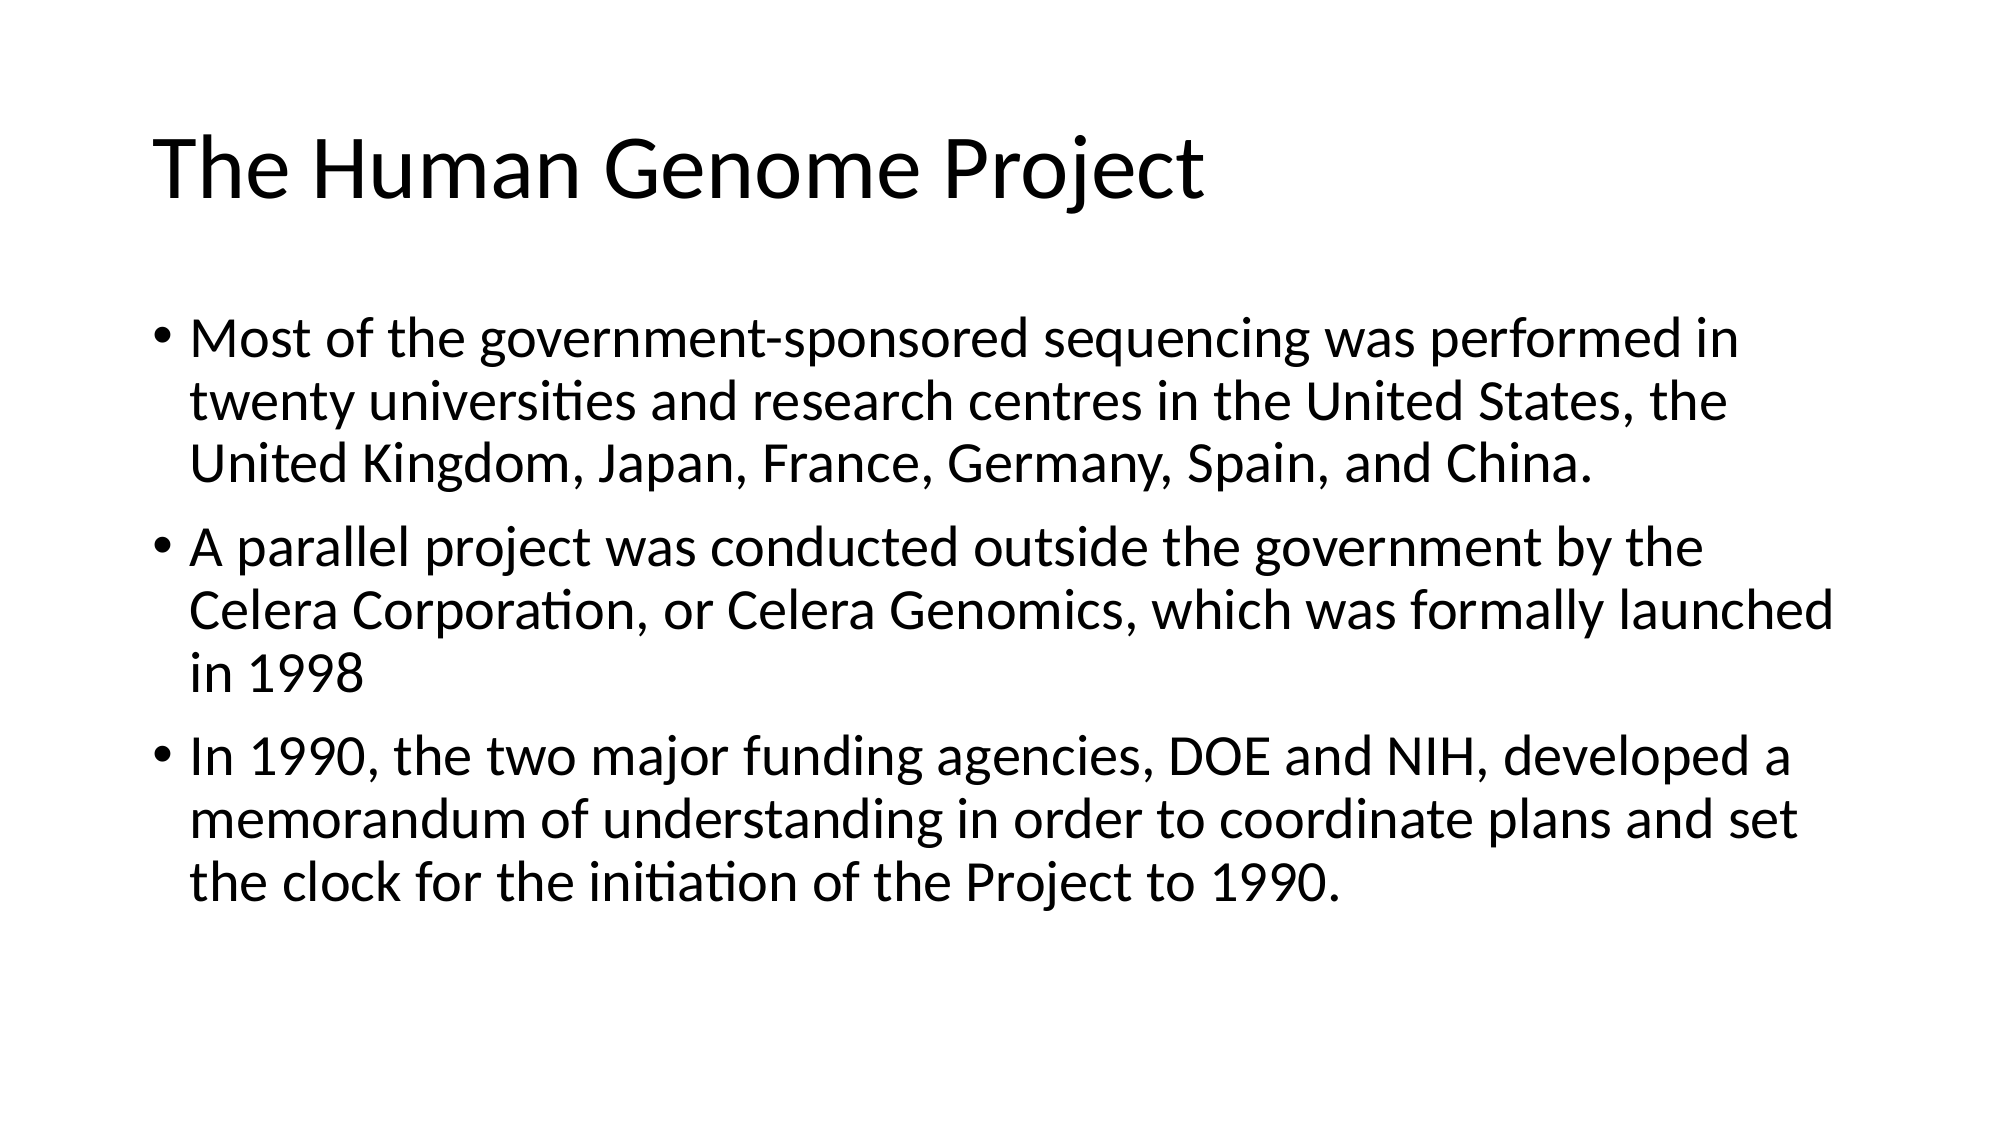

# The Human Genome Project
Most of the government-sponsored sequencing was performed in twenty universities and research centres in the United States, the United Kingdom, Japan, France, Germany, Spain, and China.
A parallel project was conducted outside the government by the Celera Corporation, or Celera Genomics, which was formally launched in 1998
In 1990, the two major funding agencies, DOE and NIH, developed a memorandum of understanding in order to coordinate plans and set the clock for the initiation of the Project to 1990.